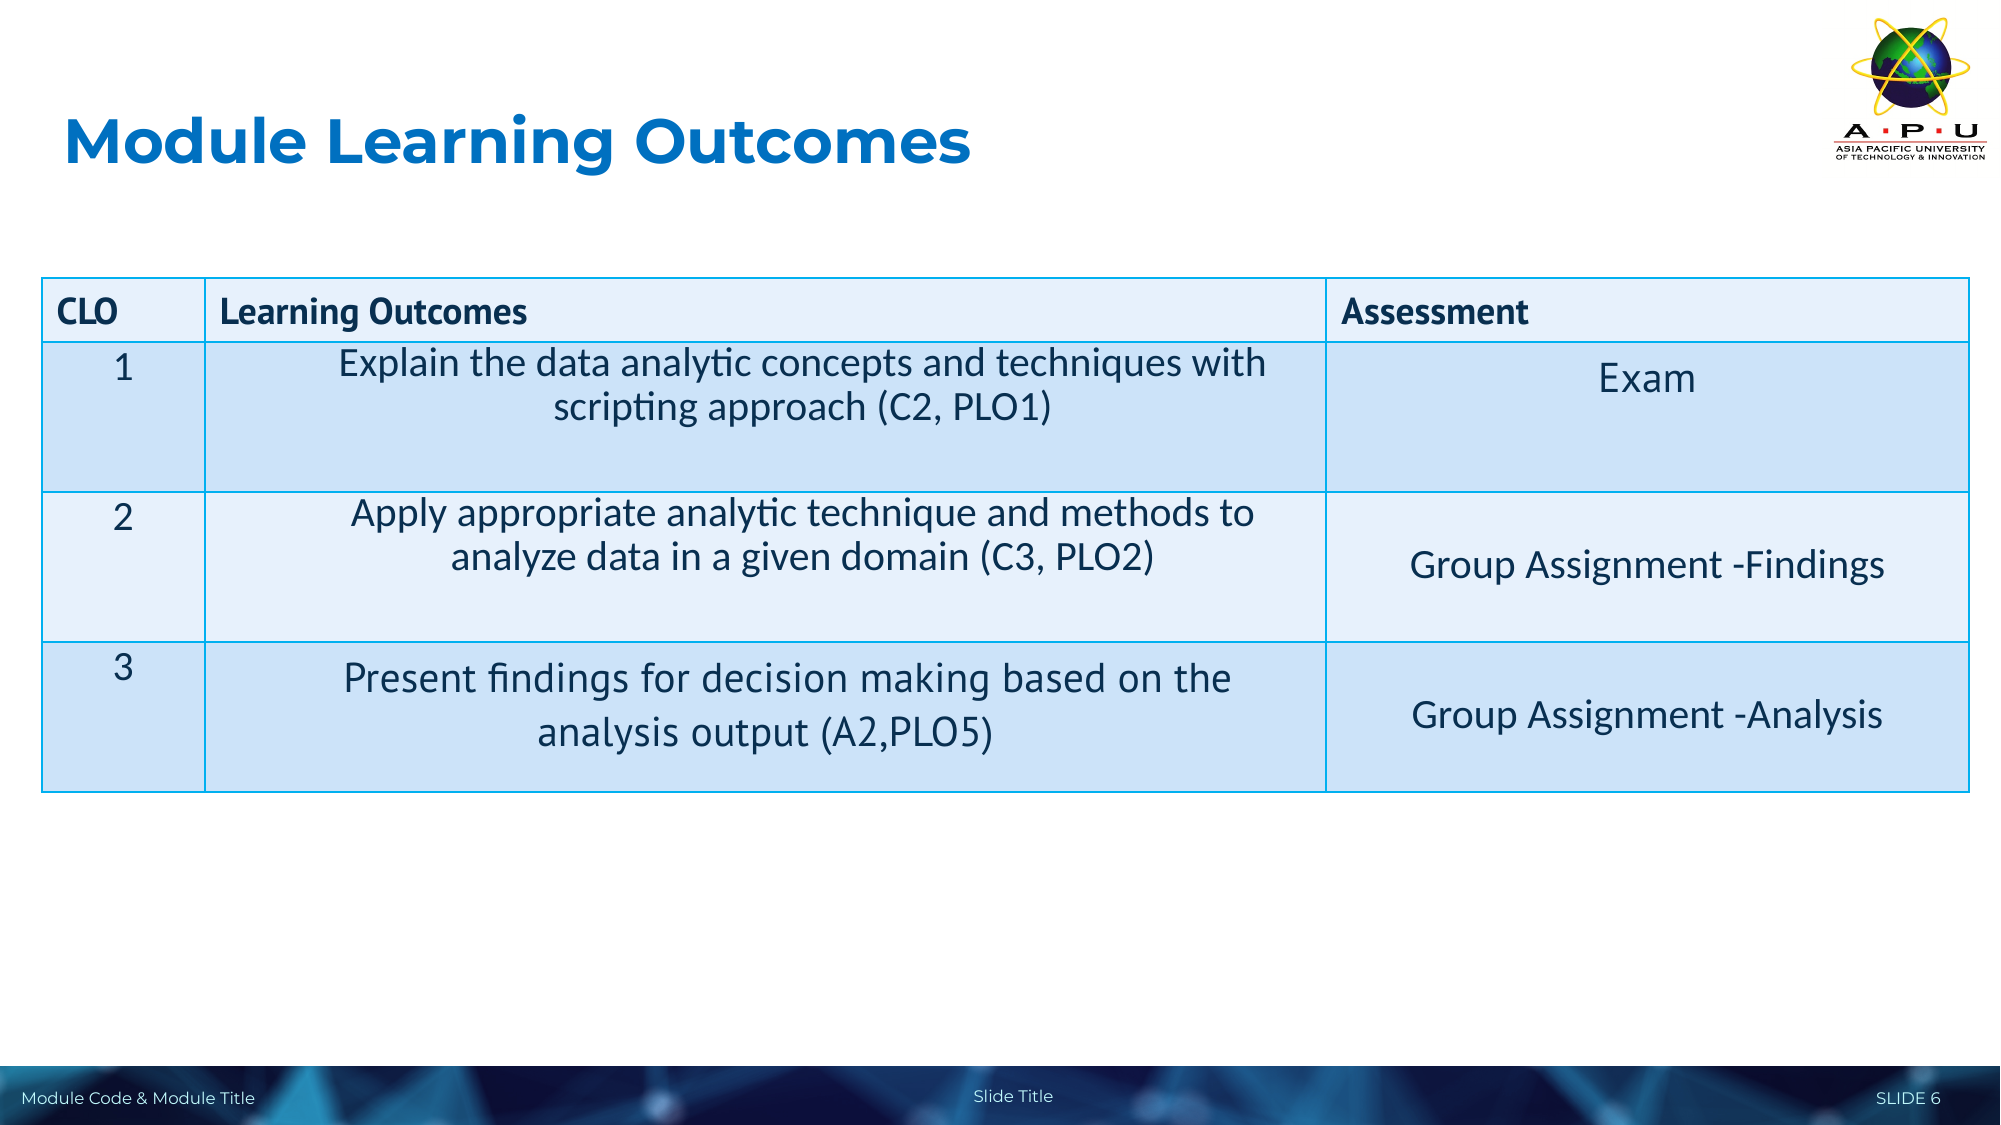

# Module Learning Outcomes
| CLO | Learning Outcomes | Assessment |
| --- | --- | --- |
| 1 | Explain the data analytic concepts and techniques with scripting approach (C2, PLO1) | Exam |
| 2 | Apply appropriate analytic technique and methods to analyze data in a given domain (C3, PLO2) | Group Assignment -Findings |
| 3 | Present findings for decision making based on the analysis output (A2,PLO5) | Group Assignment -Analysis |